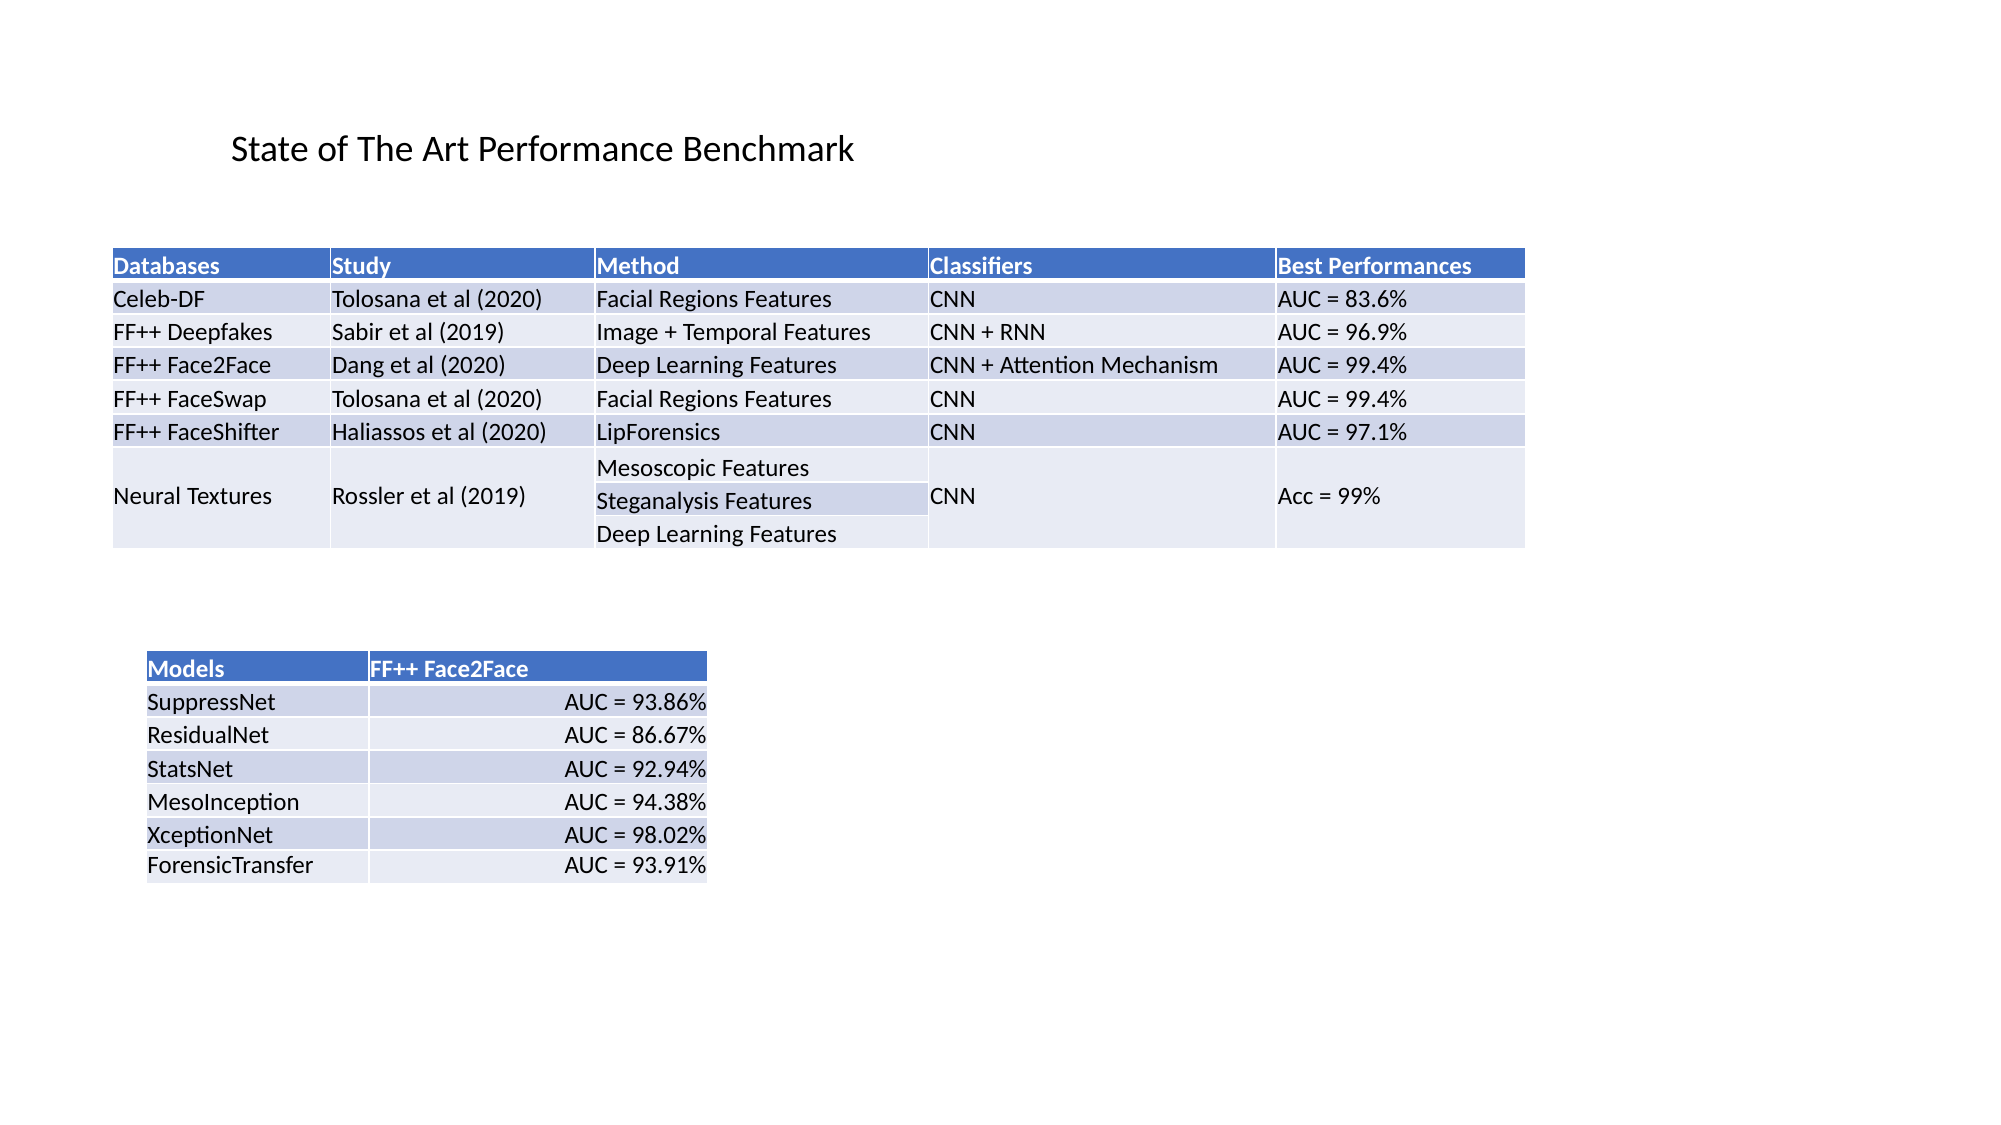

State of The Art Performance Benchmark
| Databases | Study | Method | Classifiers | Best Performances |
| --- | --- | --- | --- | --- |
| Celeb-DF | Tolosana et al (2020) | Facial Regions Features | CNN | AUC = 83.6% |
| FF++ Deepfakes | Sabir et al (2019) | Image + Temporal Features | CNN + RNN | AUC = 96.9% |
| FF++ Face2Face | Dang et al (2020) | Deep Learning Features | CNN + Attention Mechanism | AUC = 99.4% |
| FF++ FaceSwap | Tolosana et al (2020) | Facial Regions Features | CNN | AUC = 99.4% |
| FF++ FaceShifter | Haliassos et al (2020) | LipForensics | CNN | AUC = 97.1% |
| Neural Textures | Rossler et al (2019) | Mesoscopic Features | CNN | Acc = 99% |
|  |  | Steganalysis Features |  |  |
|  |  | Deep Learning Features |  |  |
| Models | FF++ Face2Face |
| --- | --- |
| SuppressNet | AUC = 93.86% |
| ResidualNet | AUC = 86.67% |
| StatsNet | AUC = 92.94% |
| MesoInception | AUC = 94.38% |
| XceptionNet | AUC = 98.02% |
| ForensicTransfer | AUC = 93.91% |